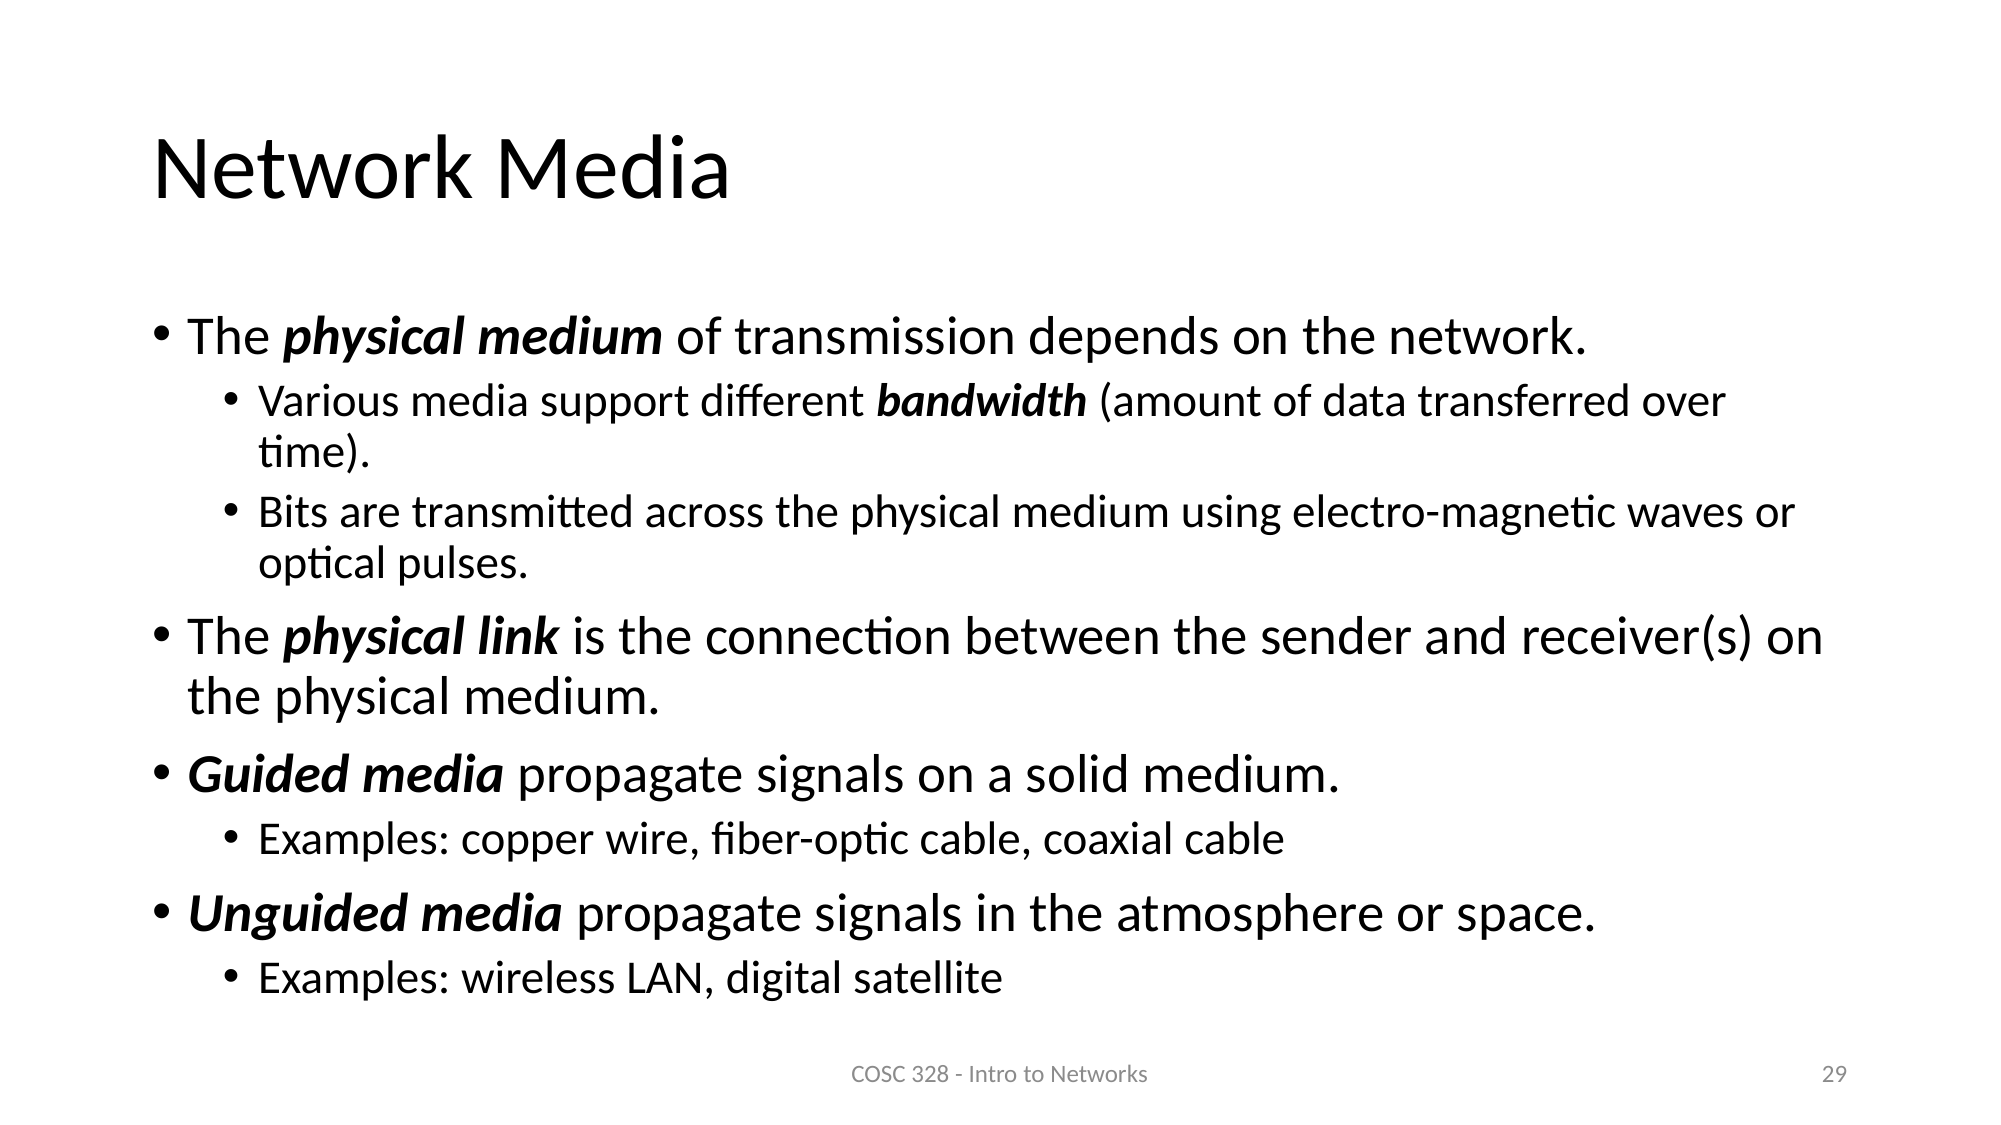

# Network Media
The physical medium of transmission depends on the network.
Various media support different bandwidth (amount of data transferred over time).
Bits are transmitted across the physical medium using electro-magnetic waves or optical pulses.
The physical link is the connection between the sender and receiver(s) on the physical medium.
Guided media propagate signals on a solid medium.
Examples: copper wire, fiber-optic cable, coaxial cable
Unguided media propagate signals in the atmosphere or space.
Examples: wireless LAN, digital satellite

COSC 328 - Intro to Networks
29